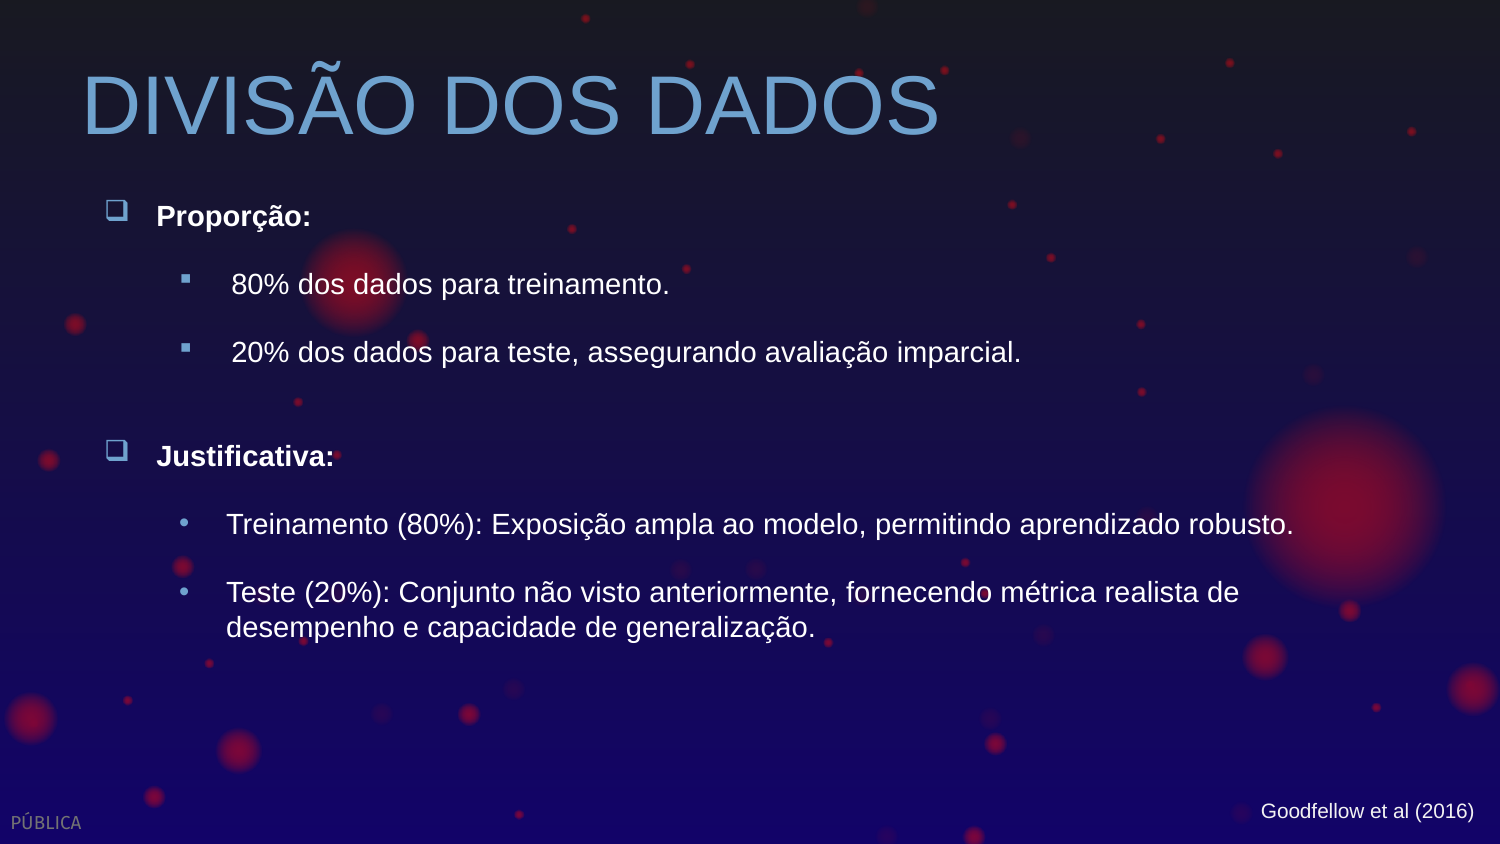

# DIVISÃO DOS DADOS
Proporção:
80% dos dados para treinamento.
20% dos dados para teste, assegurando avaliação imparcial.

Justificativa:
Treinamento (80%): Exposição ampla ao modelo, permitindo aprendizado robusto.
Teste (20%): Conjunto não visto anteriormente, fornecendo métrica realista de desempenho e capacidade de generalização.
Goodfellow et al (2016)